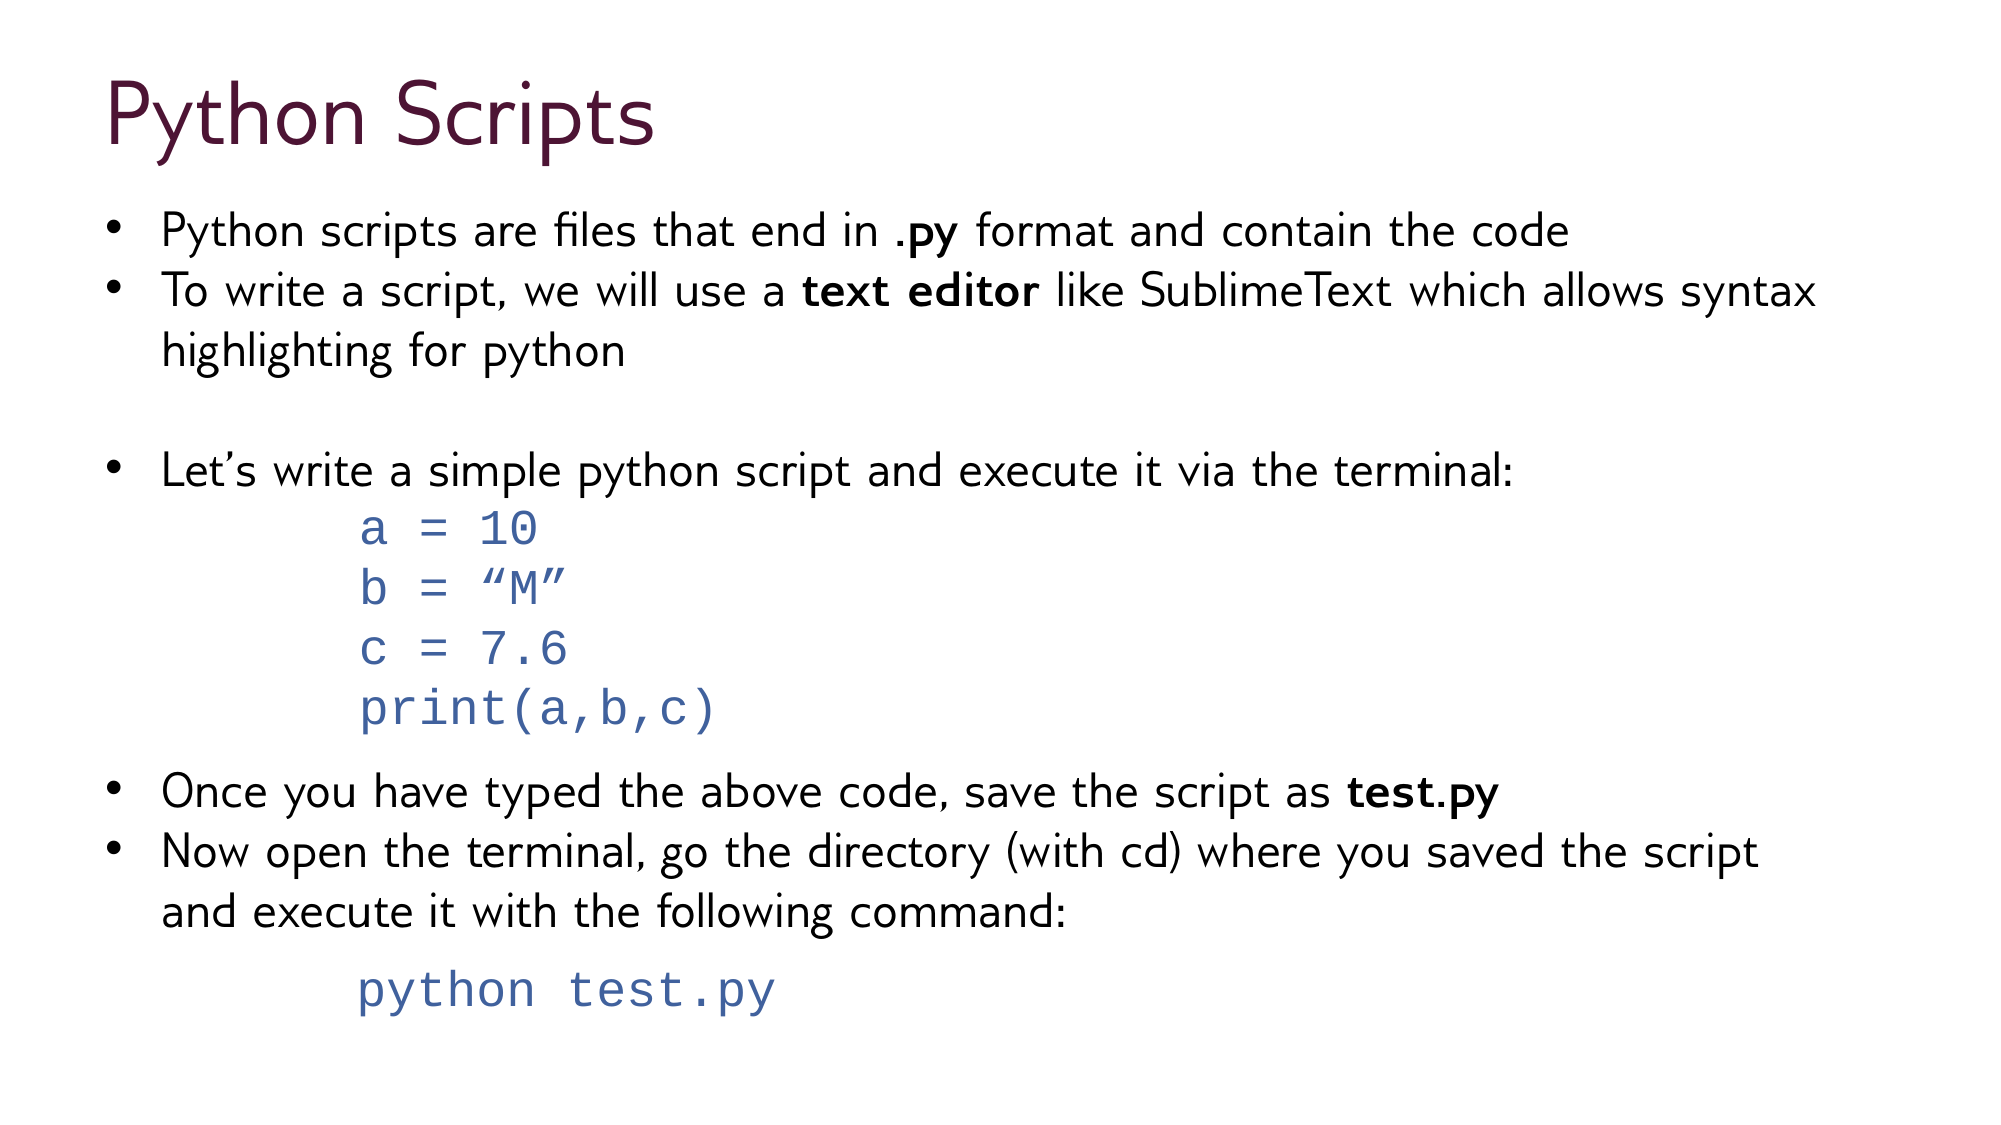

Python Scripts
Python scripts are files that end in .py format and contain the code
To write a script, we will use a text editor like SublimeText which allows syntax highlighting for python
Let’s write a simple python script and execute it via the terminal:

a = 10
b = “M”
c = 7.6
print(a,b,c)
Once you have typed the above code, save the script as test.py
Now open the terminal, go the directory (with cd) where you saved the script and execute it with the following command:
python test.py